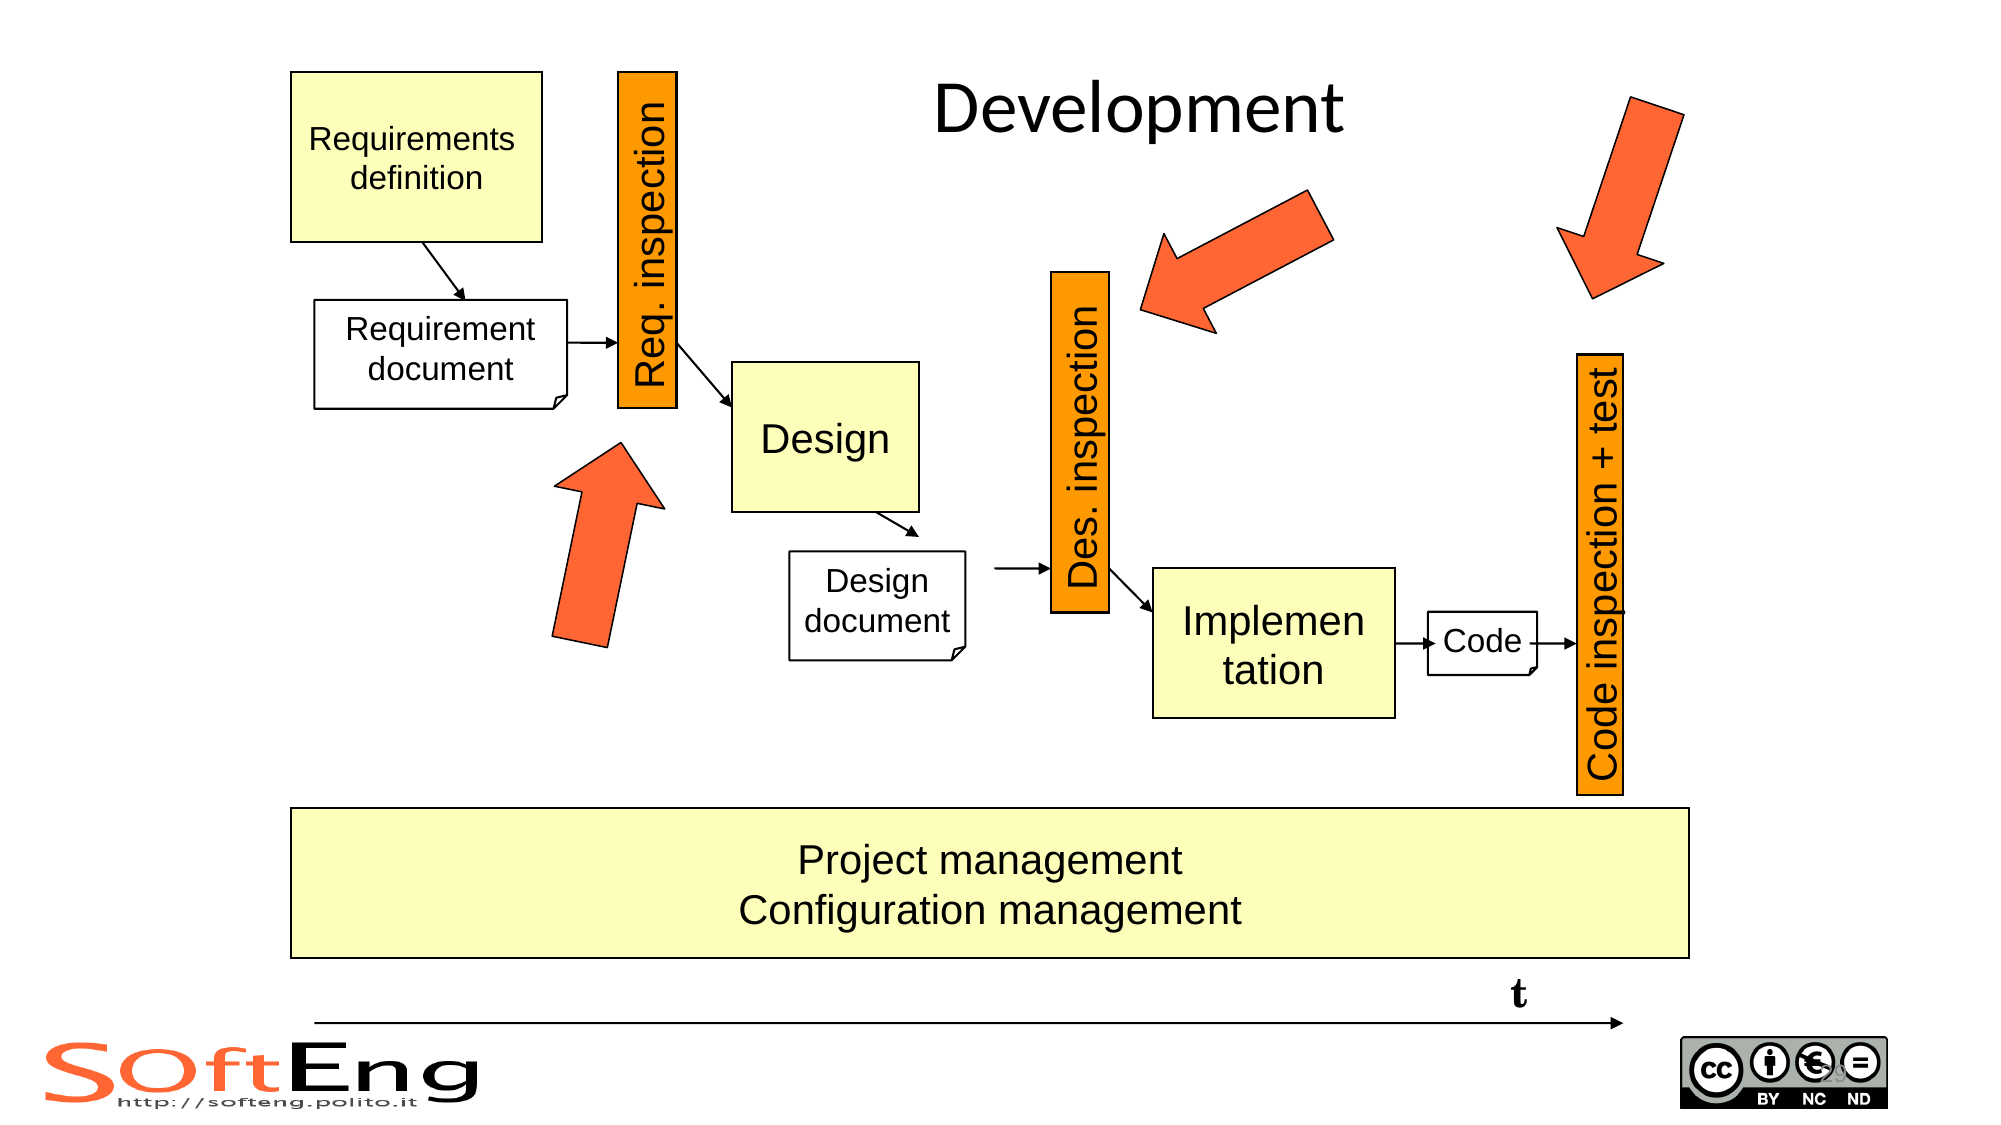

Development
Requirements
definition

Req. inspection

Requirement
document

Design
Des. inspection

Design
document
Code inspection + test

Implemen
tation

Code

Project management
Configuration management
t

29